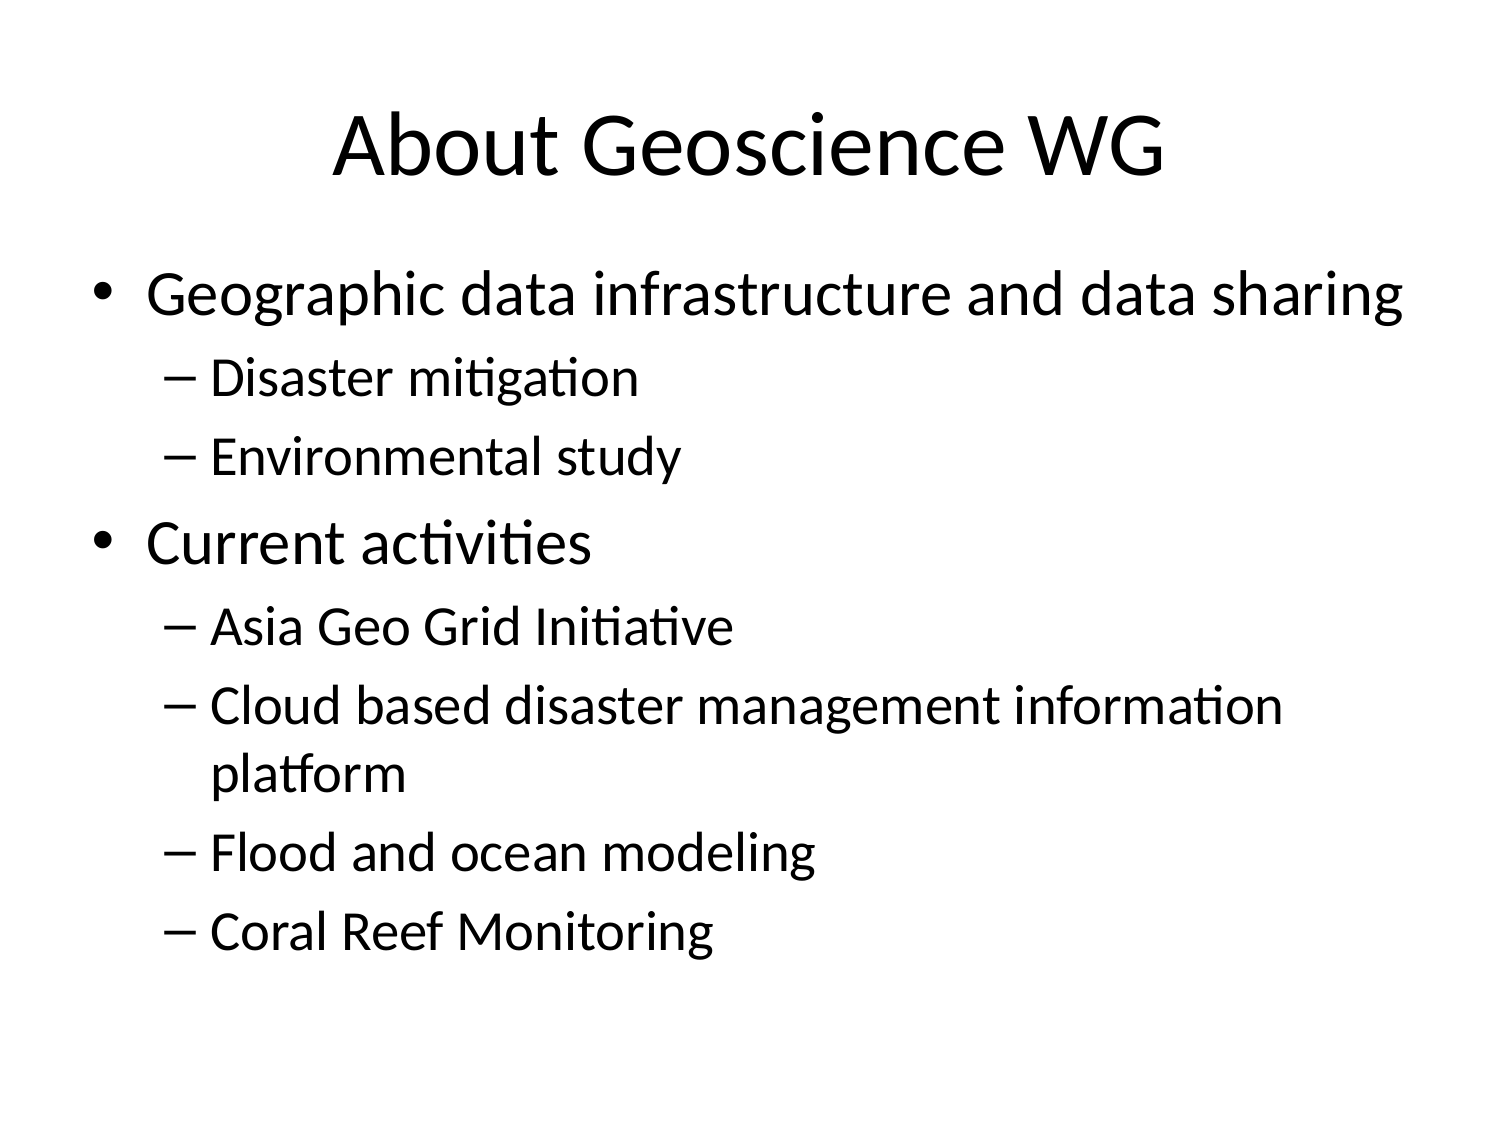

# About Geoscience WG
Geographic data infrastructure and data sharing
Disaster mitigation
Environmental study
Current activities
Asia Geo Grid Initiative
Cloud based disaster management information platform
Flood and ocean modeling
Coral Reef Monitoring